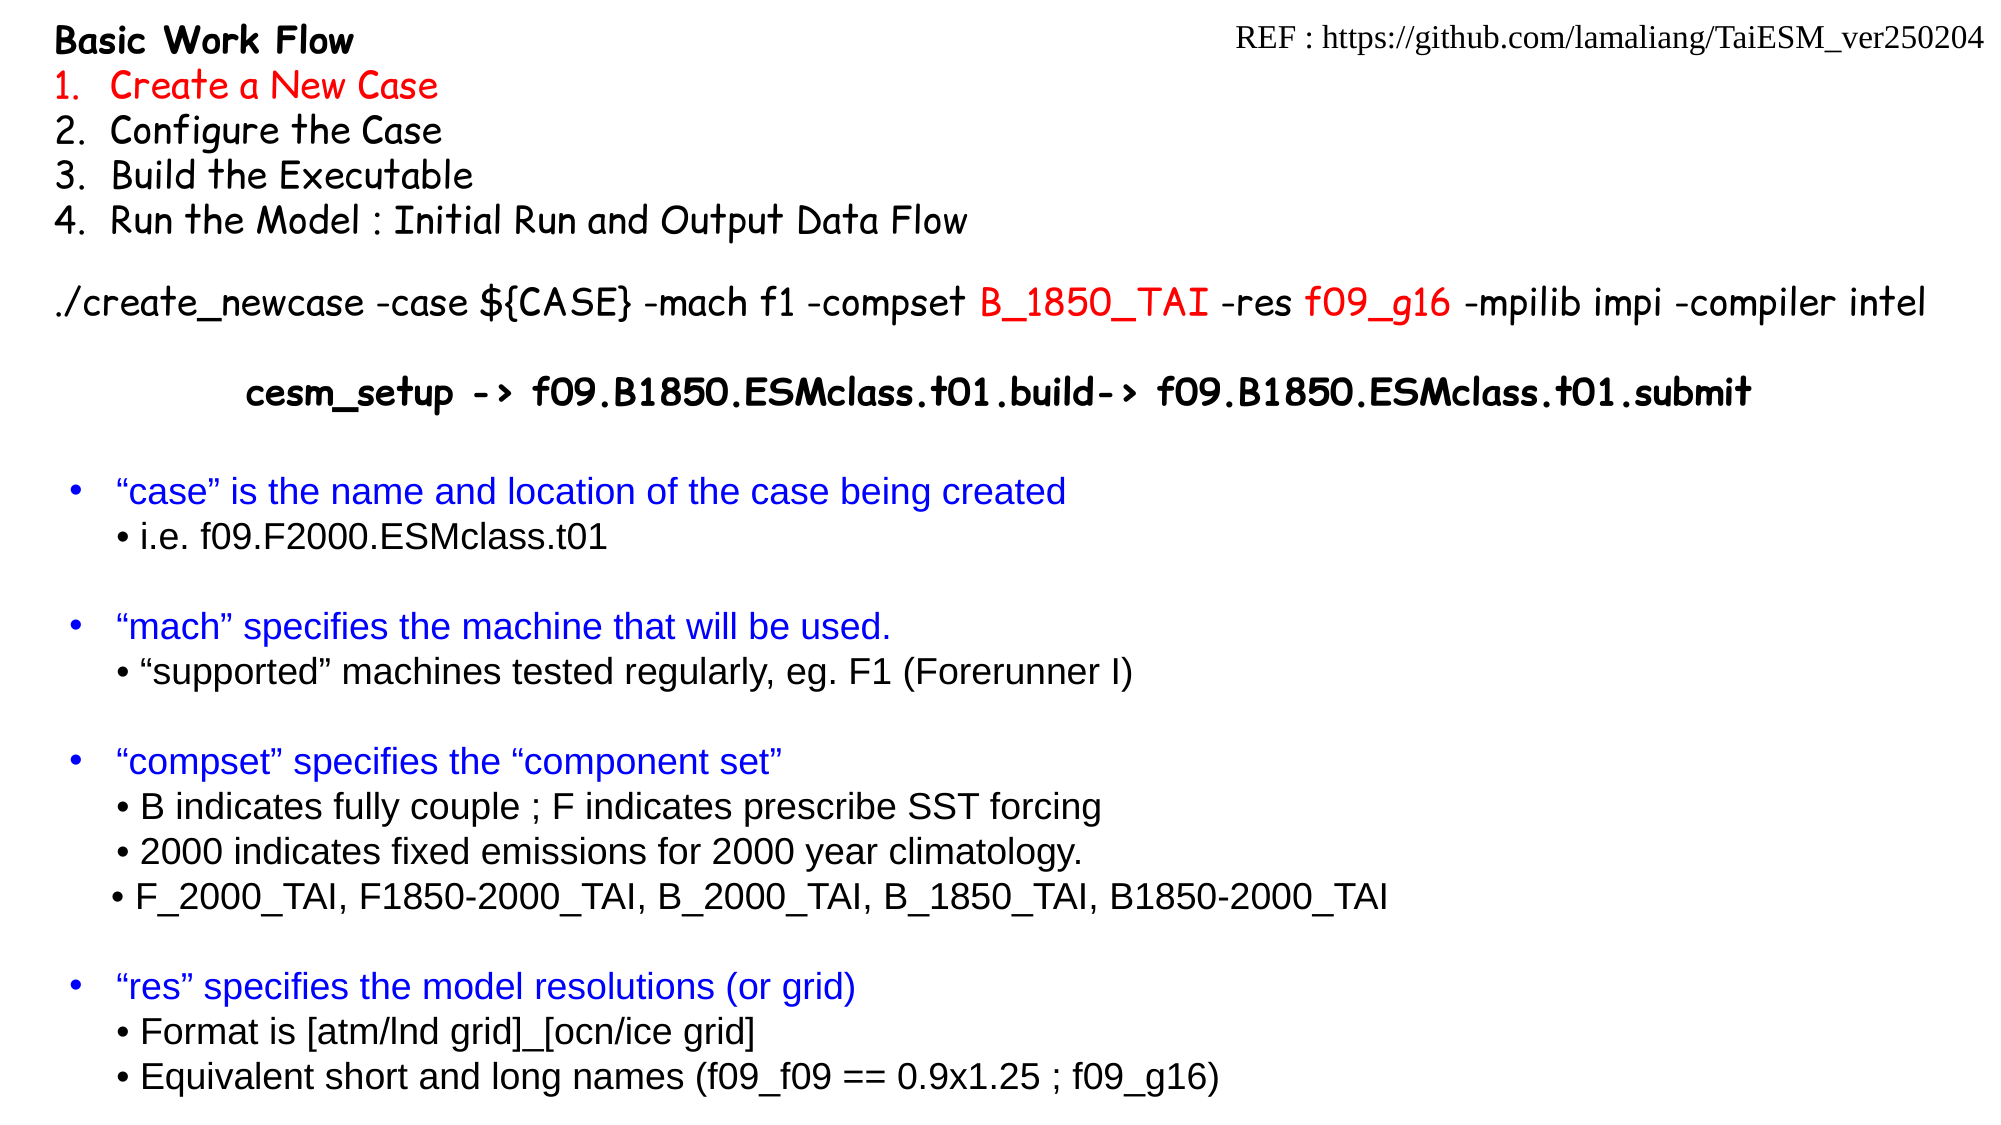

Basic Work Flow
Create a New Case
Configure the Case
Build the Executable
Run the Model : Initial Run and Output Data Flow

REF : https://github.com/lamaliang/TaiESM_ver250204
./create_newcase -case ${CASE} -mach f1 -compset B_1850_TAI -res f09_g16 -mpilib impi -compiler intel

cesm_setup -> f09.B1850.ESMclass.t01.build-> f09.B1850.ESMclass.t01.submit
“case” is the name and location of the case being created
• i.e. f09.F2000.ESMclass.t01

“mach” specifies the machine that will be used.
• “supported” machines tested regularly, eg. F1 (Forerunner I)

“compset” specifies the “component set”
• B indicates fully couple ; F indicates prescribe SST forcing
• 2000 indicates fixed emissions for 2000 year climatology.
    • F_2000_TAI, F1850-2000_TAI, B_2000_TAI, B_1850_TAI, B1850-2000_TAI

“res” specifies the model resolutions (or grid)
• Format is [atm/lnd grid]_[ocn/ice grid]
• Equivalent short and long names (f09_f09 == 0.9x1.25 ; f09_g16)